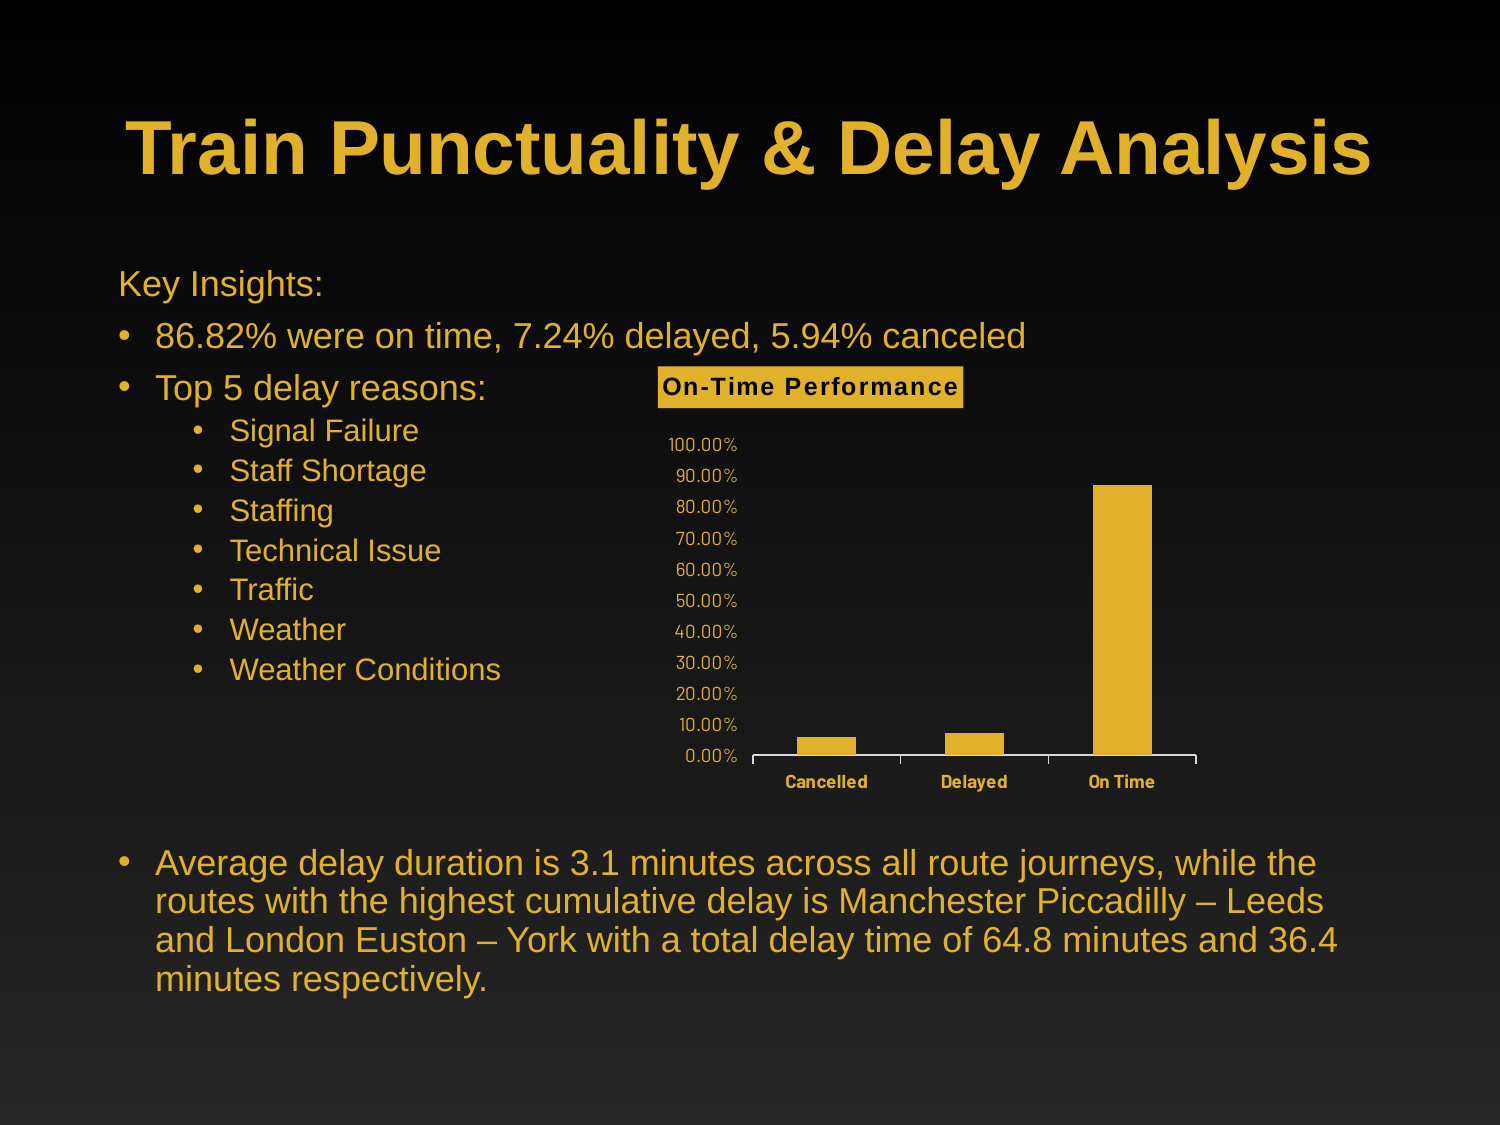

# Train Punctuality & Delay Analysis
Key Insights:
86.82% were on time, 7.24% delayed, 5.94% canceled
Top 5 delay reasons:
Signal Failure
Staff Shortage
Staffing
Technical Issue
Traffic
Weather
Weather Conditions

Average delay duration is 3.1 minutes across all route journeys, while the routes with the highest cumulative delay is Manchester Piccadilly – Leeds and London Euston – York with a total delay time of 64.8 minutes and 36.4 minutes respectively.

### Chart: On-Time Performance

| Category | Total |
|---|---|
| Cancelled | 0.059394054276055985 |
| Delayed | 0.07241019808548953 |
| On Time | 0.8681957476384545 |